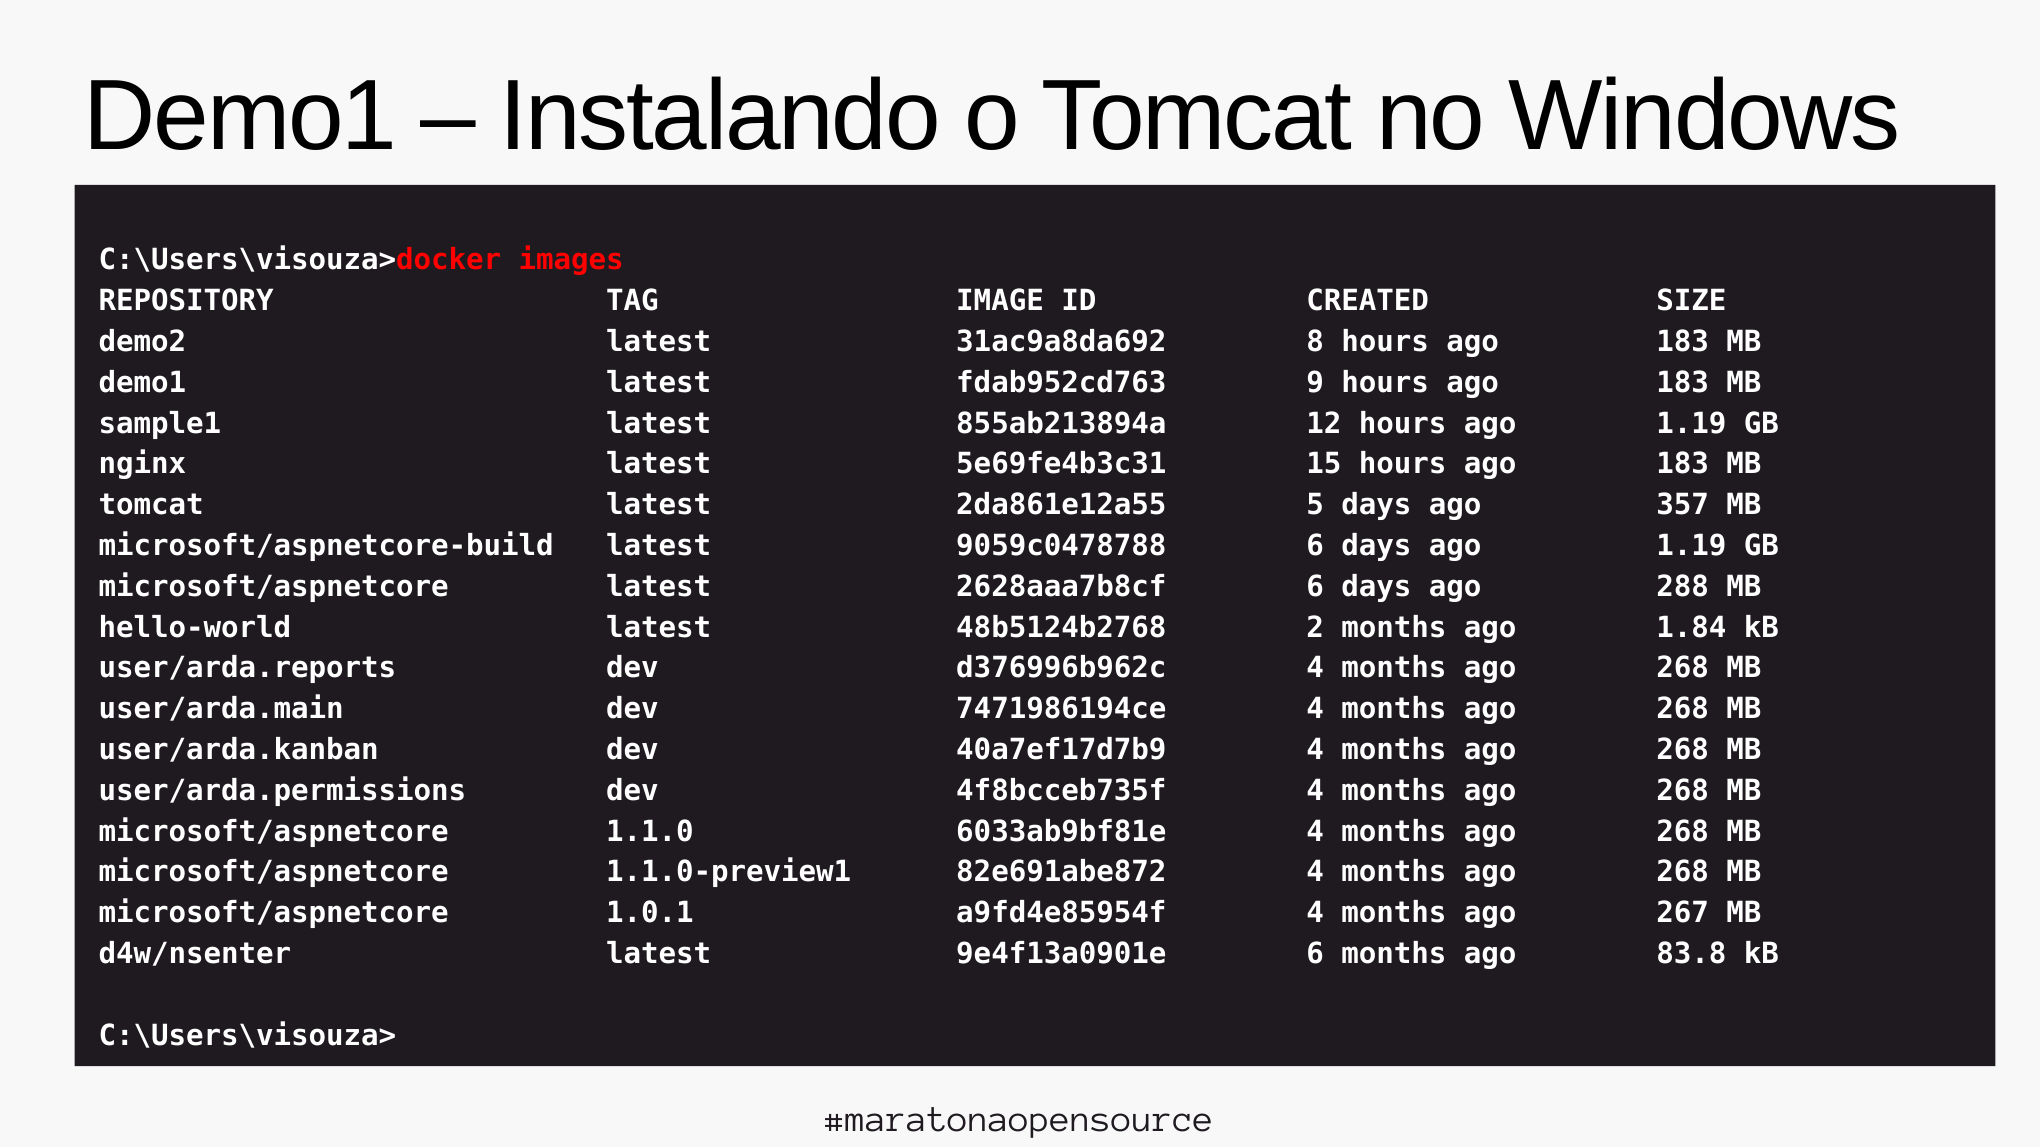

# Demo1 – Instalando o Tomcat no Windows

C:\Users\visouza>docker images
REPOSITORY                   TAG                 IMAGE ID            CREATED             SIZE
demo2                        latest              31ac9a8da692        8 hours ago         183 MB
demo1                        latest              fdab952cd763        9 hours ago         183 MB
sample1                      latest              855ab213894a        12 hours ago        1.19 GB
nginx                        latest              5e69fe4b3c31        15 hours ago        183 MB
tomcat                       latest              2da861e12a55        5 days ago          357 MB
microsoft/aspnetcore-build   latest              9059c0478788        6 days ago          1.19 GB
microsoft/aspnetcore         latest              2628aaa7b8cf        6 days ago          288 MB
hello-world                  latest              48b5124b2768        2 months ago        1.84 kB
user/arda.reports            dev                 d376996b962c        4 months ago        268 MB
user/arda.main               dev                 7471986194ce        4 months ago        268 MB
user/arda.kanban             dev                 40a7ef17d7b9        4 months ago        268 MB
user/arda.permissions        dev                 4f8bcceb735f        4 months ago        268 MB
microsoft/aspnetcore         1.1.0               6033ab9bf81e        4 months ago        268 MB
microsoft/aspnetcore         1.1.0-preview1      82e691abe872        4 months ago        268 MB
microsoft/aspnetcore         1.0.1               a9fd4e85954f        4 months ago        267 MB
d4w/nsenter                  latest              9e4f13a0901e        6 months ago        83.8 kB

C:\Users\visouza>